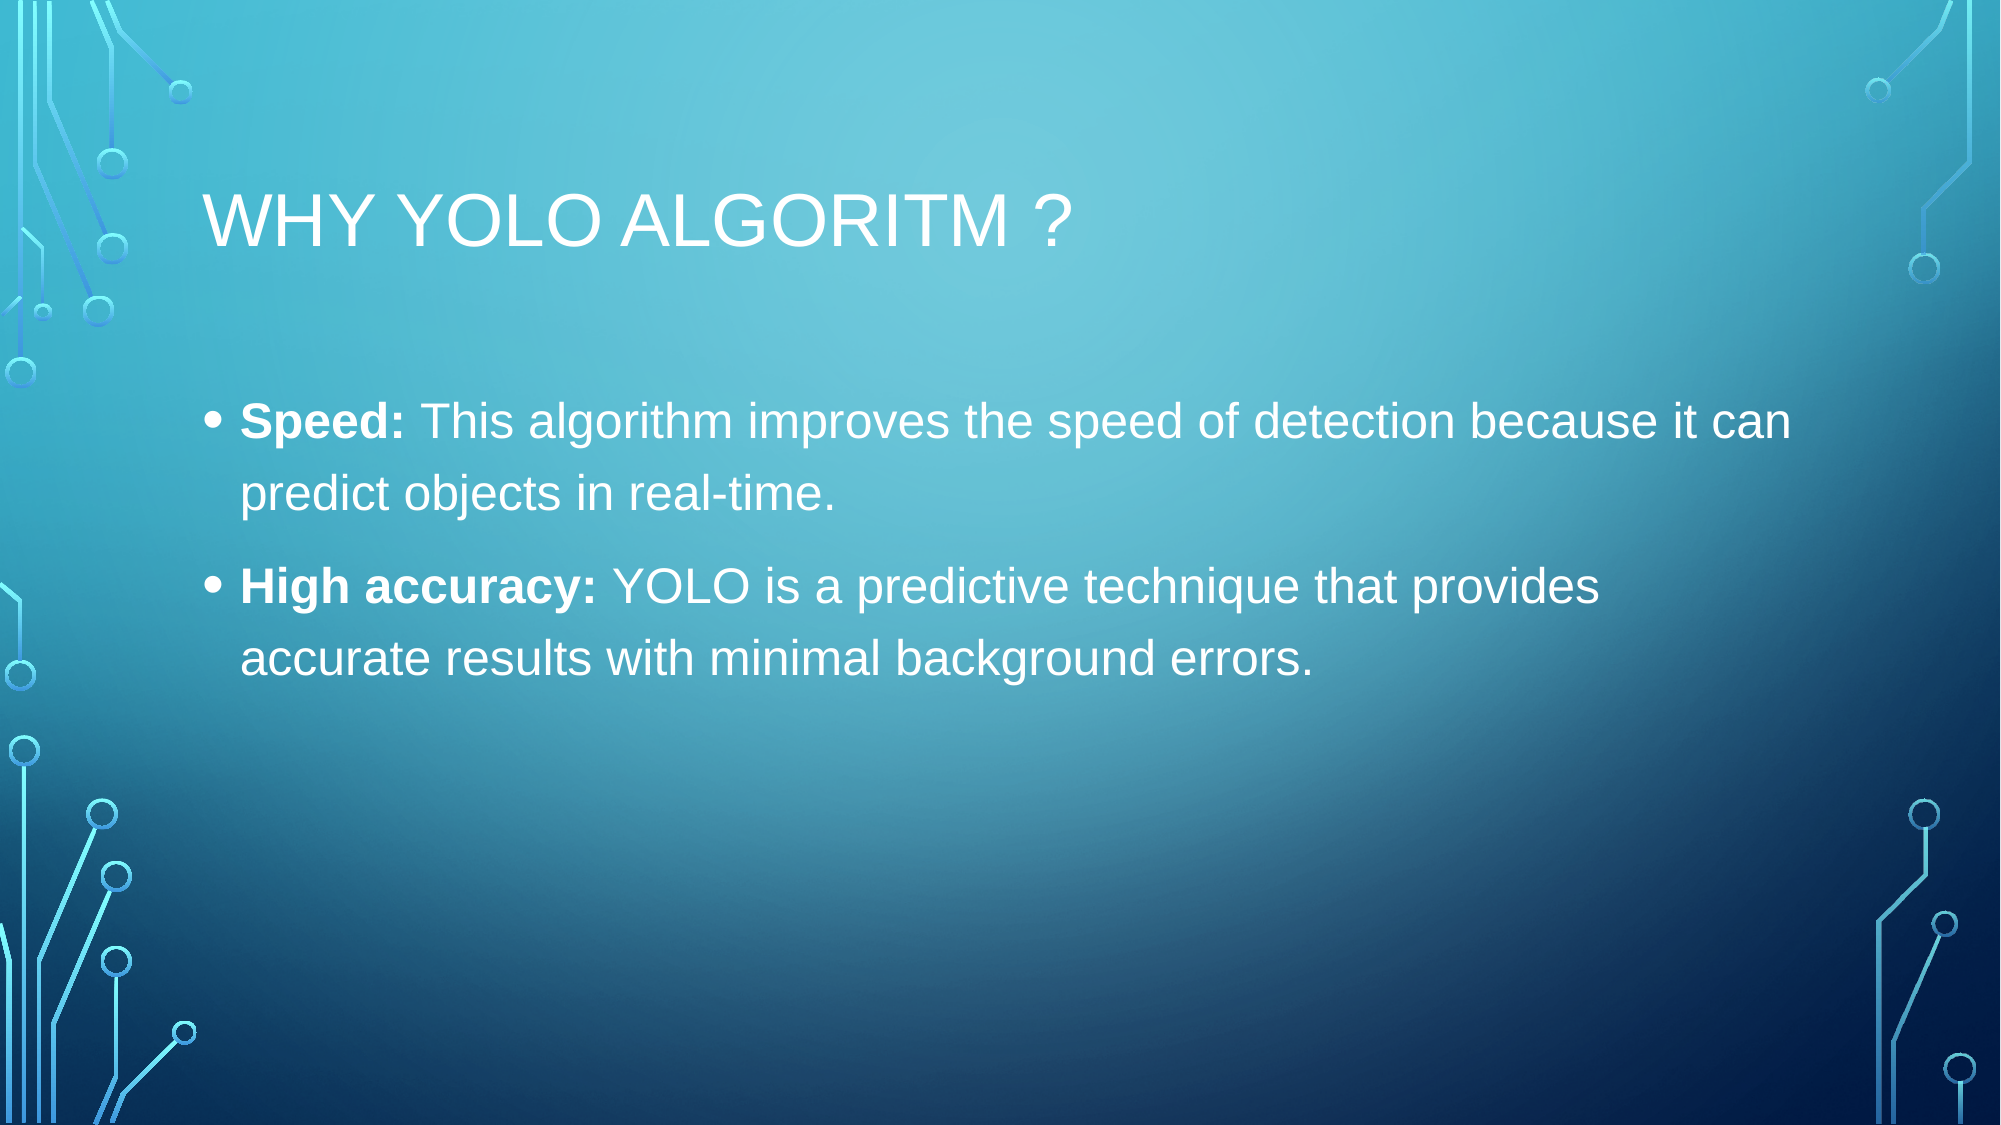

# Why yolo algoritm ?
Speed: This algorithm improves the speed of detection because it can predict objects in real-time.
High accuracy: YOLO is a predictive technique that provides accurate results with minimal background errors.